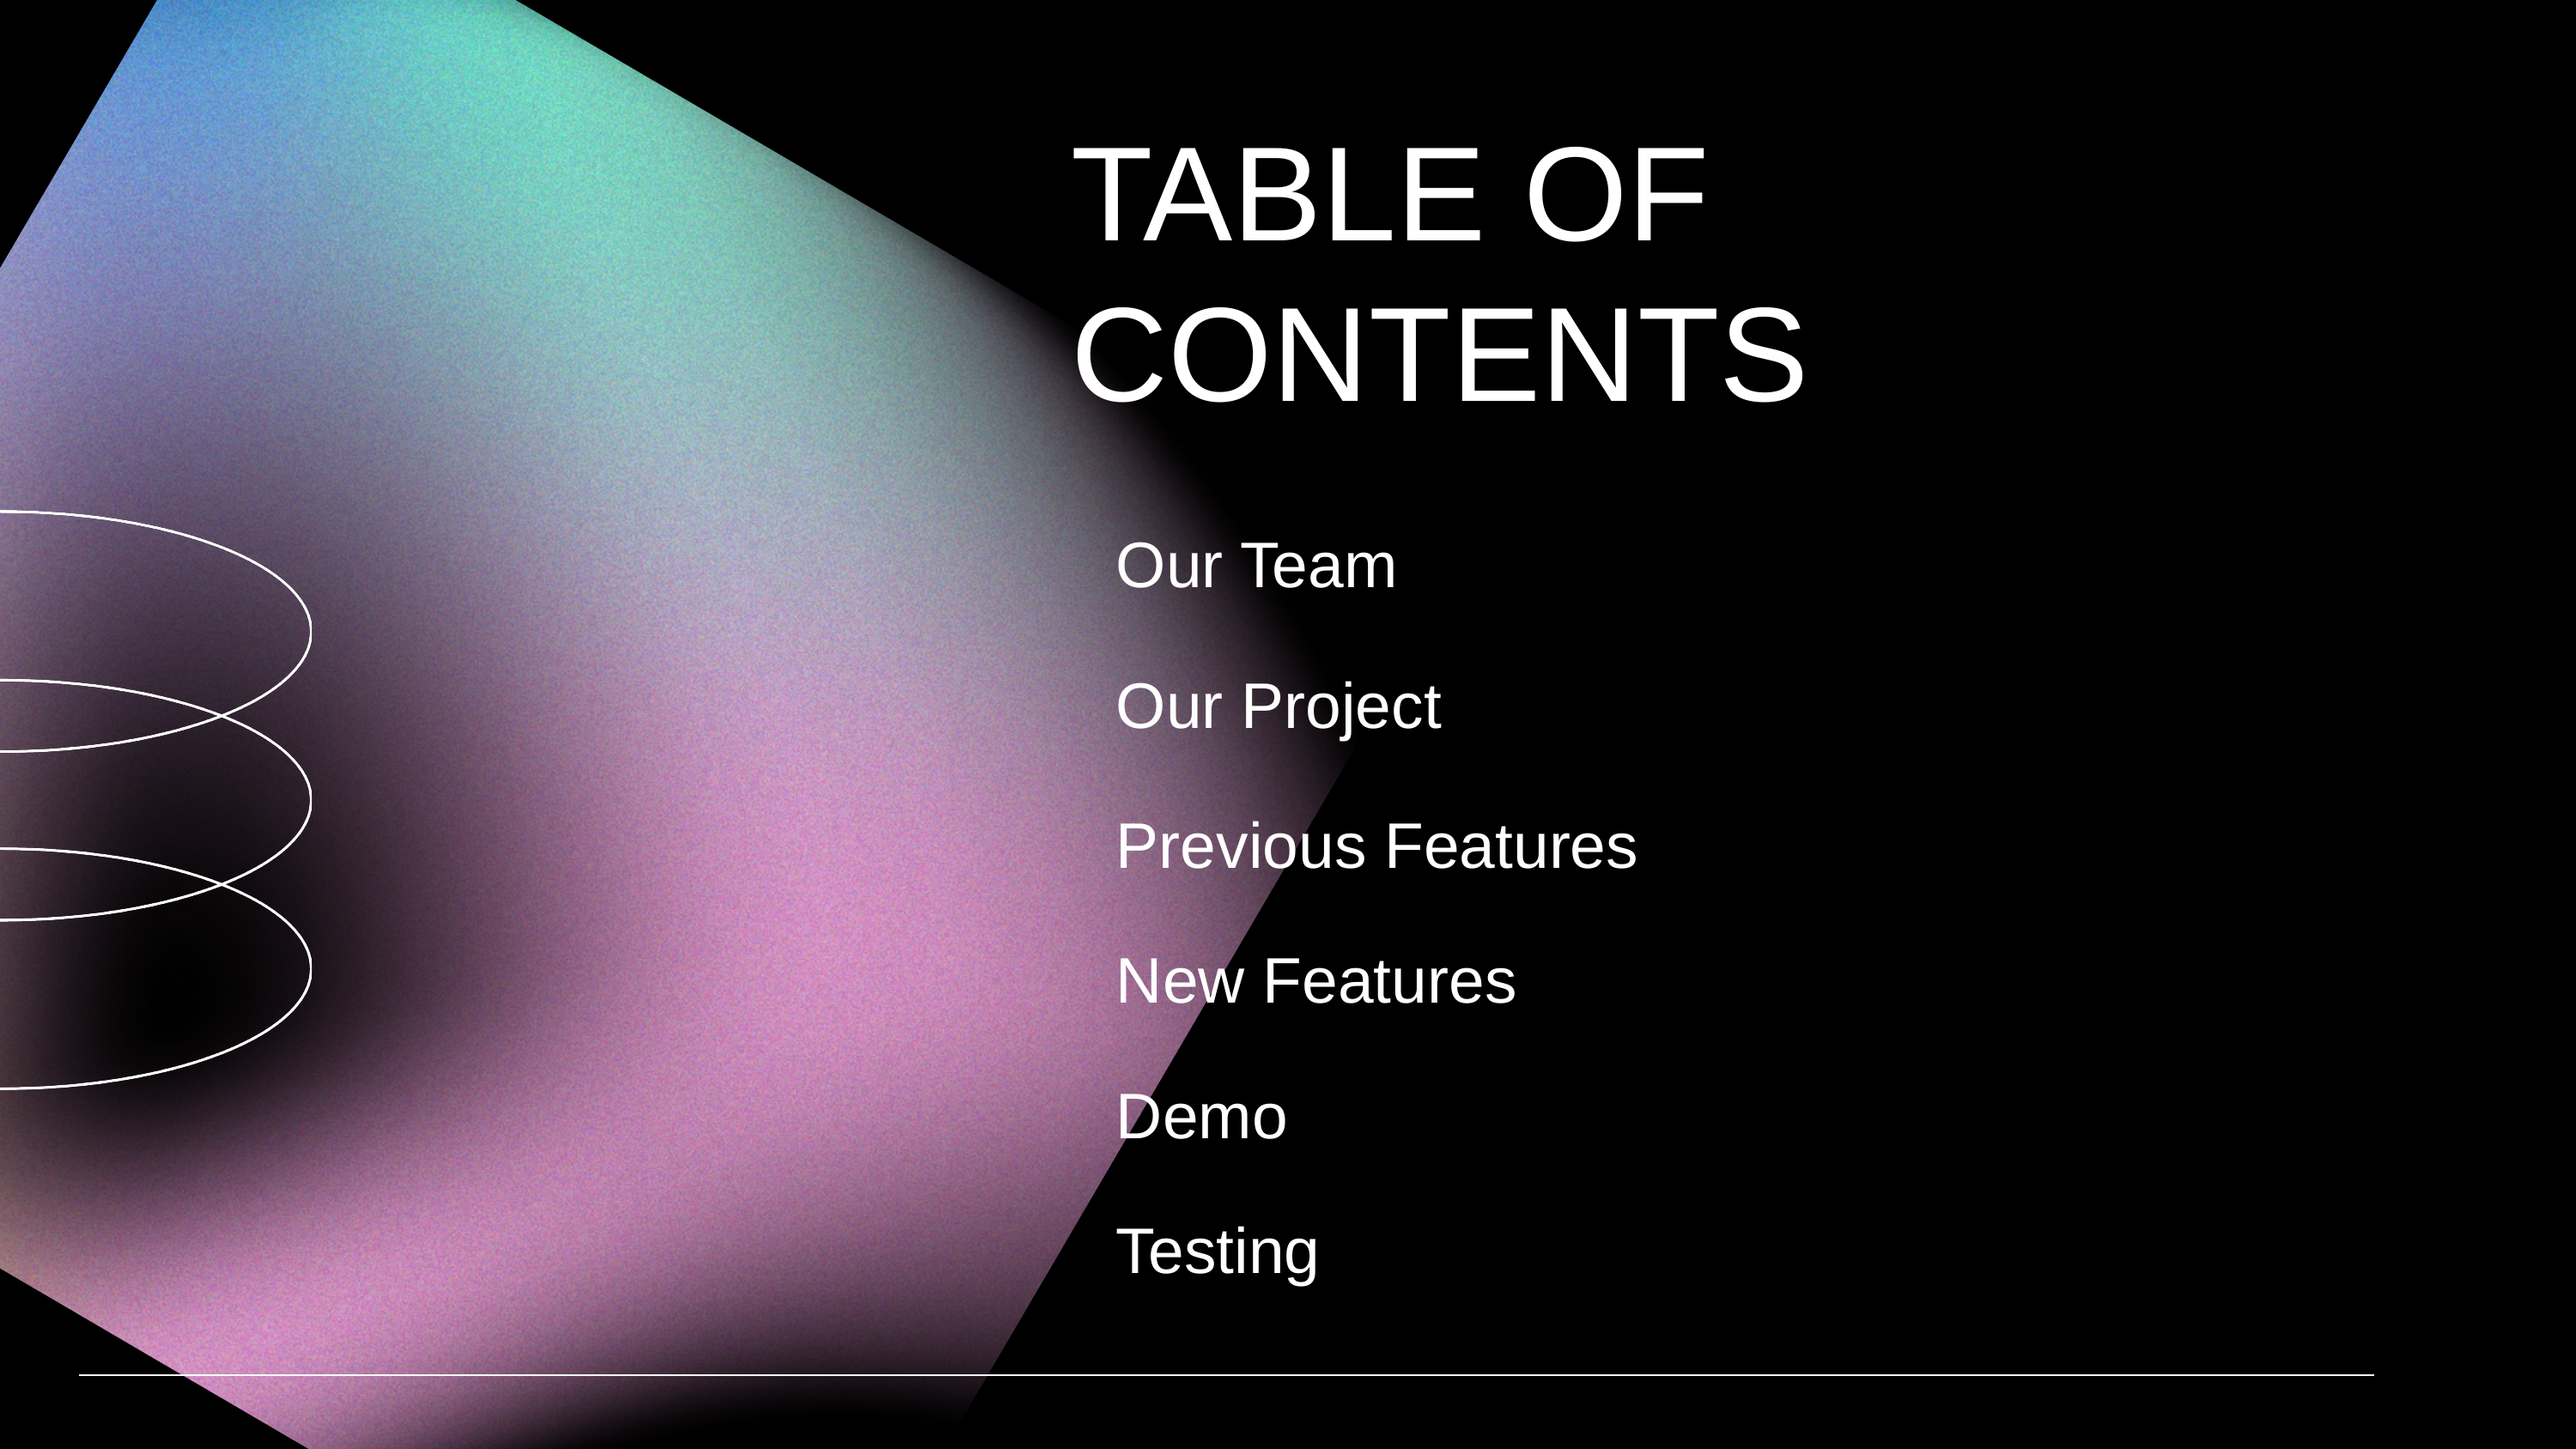

TABLE OF CONTENTS

Our Team

Our Project
Previous Features
New Features
Demo
Testing